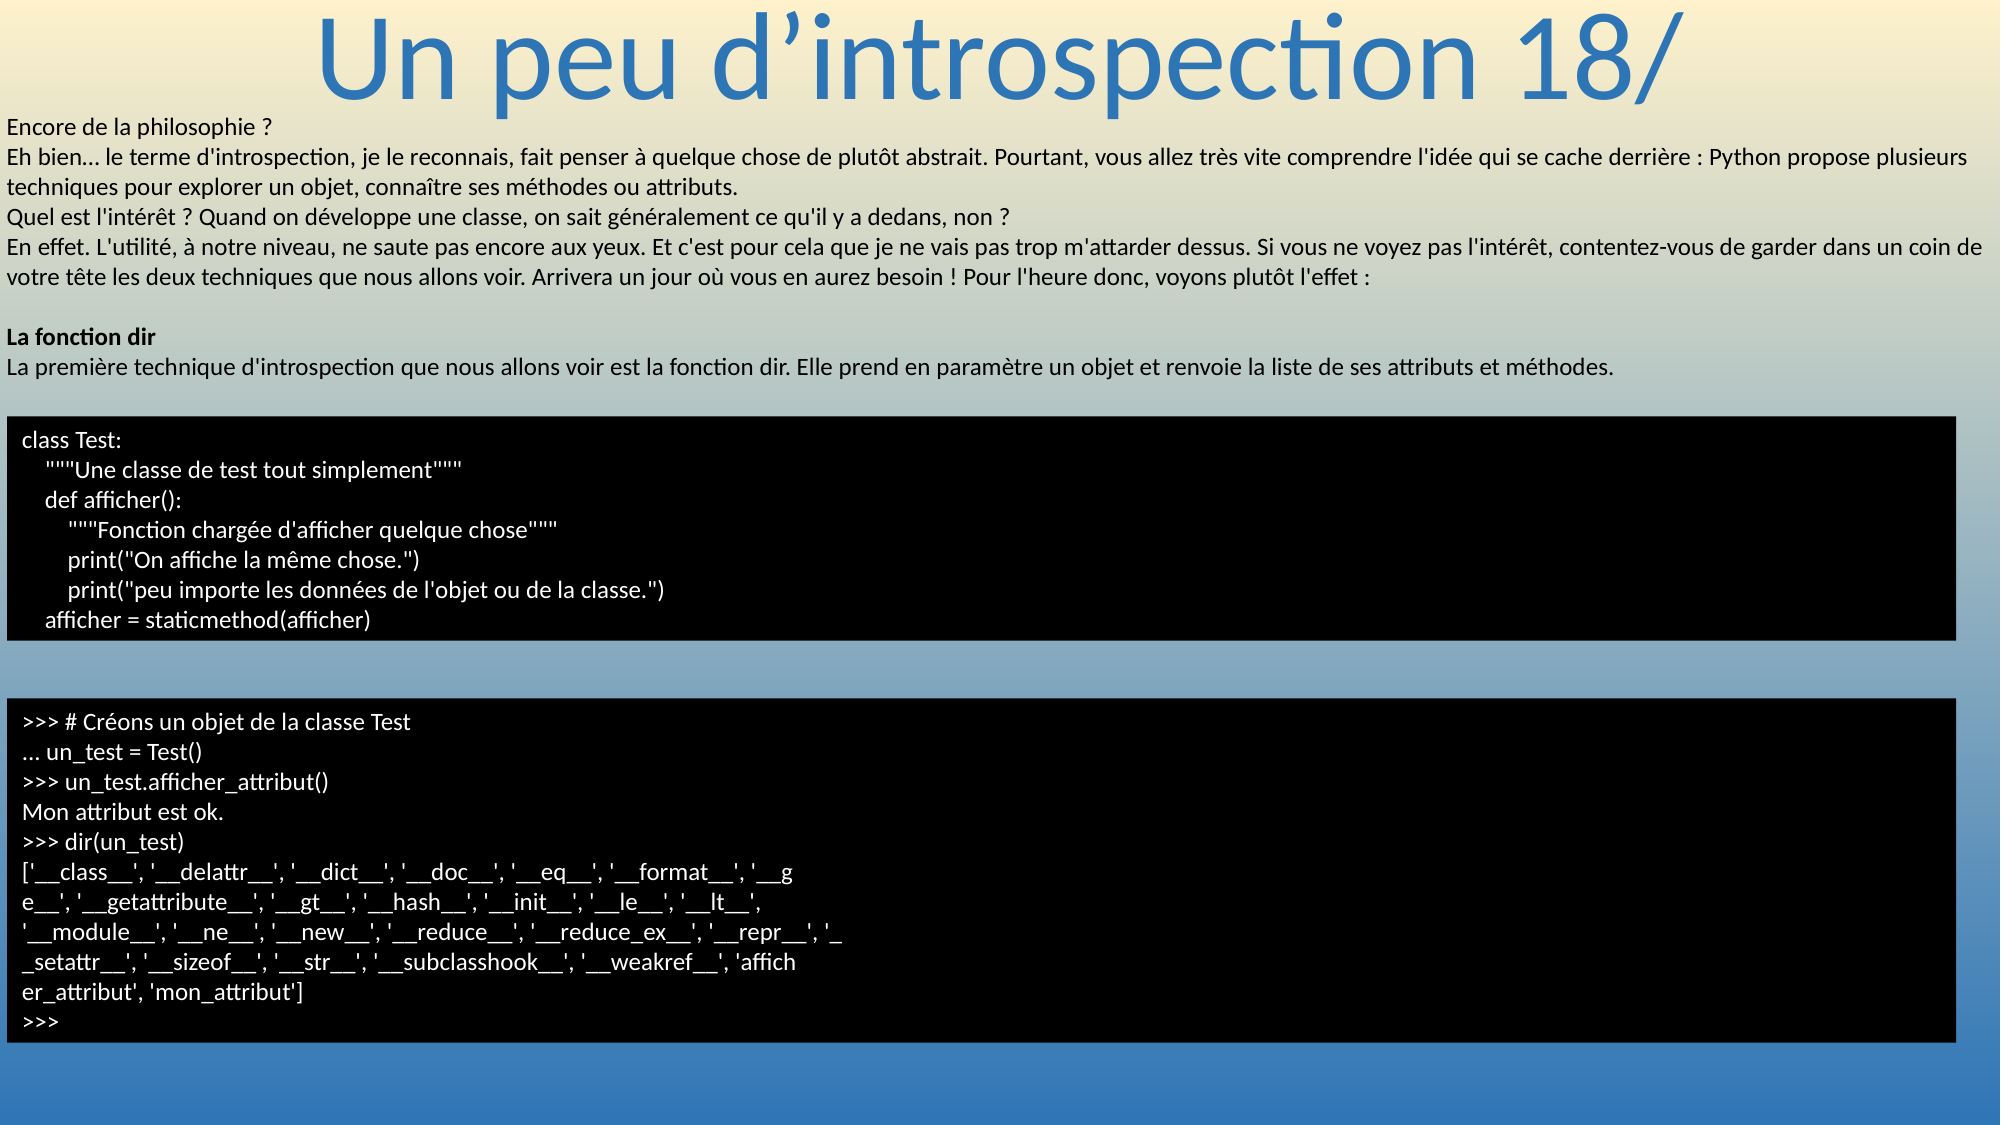

# Un peu d’introspection 18/
Encore de la philosophie ?
Eh bien… le terme d'introspection, je le reconnais, fait penser à quelque chose de plutôt abstrait. Pourtant, vous allez très vite comprendre l'idée qui se cache derrière : Python propose plusieurs
techniques pour explorer un objet, connaître ses méthodes ou attributs.
Quel est l'intérêt ? Quand on développe une classe, on sait généralement ce qu'il y a dedans, non ?
En effet. L'utilité, à notre niveau, ne saute pas encore aux yeux. Et c'est pour cela que je ne vais pas trop m'attarder dessus. Si vous ne voyez pas l'intérêt, contentez-vous de garder dans un coin de
votre tête les deux techniques que nous allons voir. Arrivera un jour où vous en aurez besoin ! Pour l'heure donc, voyons plutôt l'effet :

La fonction dir
La première technique d'introspection que nous allons voir est la fonction dir. Elle prend en paramètre un objet et renvoie la liste de ses attributs et méthodes.
class Test:
    """Une classe de test tout simplement"""
    def afficher():
        """Fonction chargée d'afficher quelque chose"""
        print("On affiche la même chose.")
        print("peu importe les données de l'objet ou de la classe.")
    afficher = staticmethod(afficher)
>>> # Créons un objet de la classe Test
... un_test = Test()
>>> un_test.afficher_attribut()
Mon attribut est ok.
>>> dir(un_test)
['__class__', '__delattr__', '__dict__', '__doc__', '__eq__', '__format__', '__g
e__', '__getattribute__', '__gt__', '__hash__', '__init__', '__le__', '__lt__',
'__module__', '__ne__', '__new__', '__reduce__', '__reduce_ex__', '__repr__', '_
_setattr__', '__sizeof__', '__str__', '__subclasshook__', '__weakref__', 'affich
er_attribut', 'mon_attribut']
>>>

374